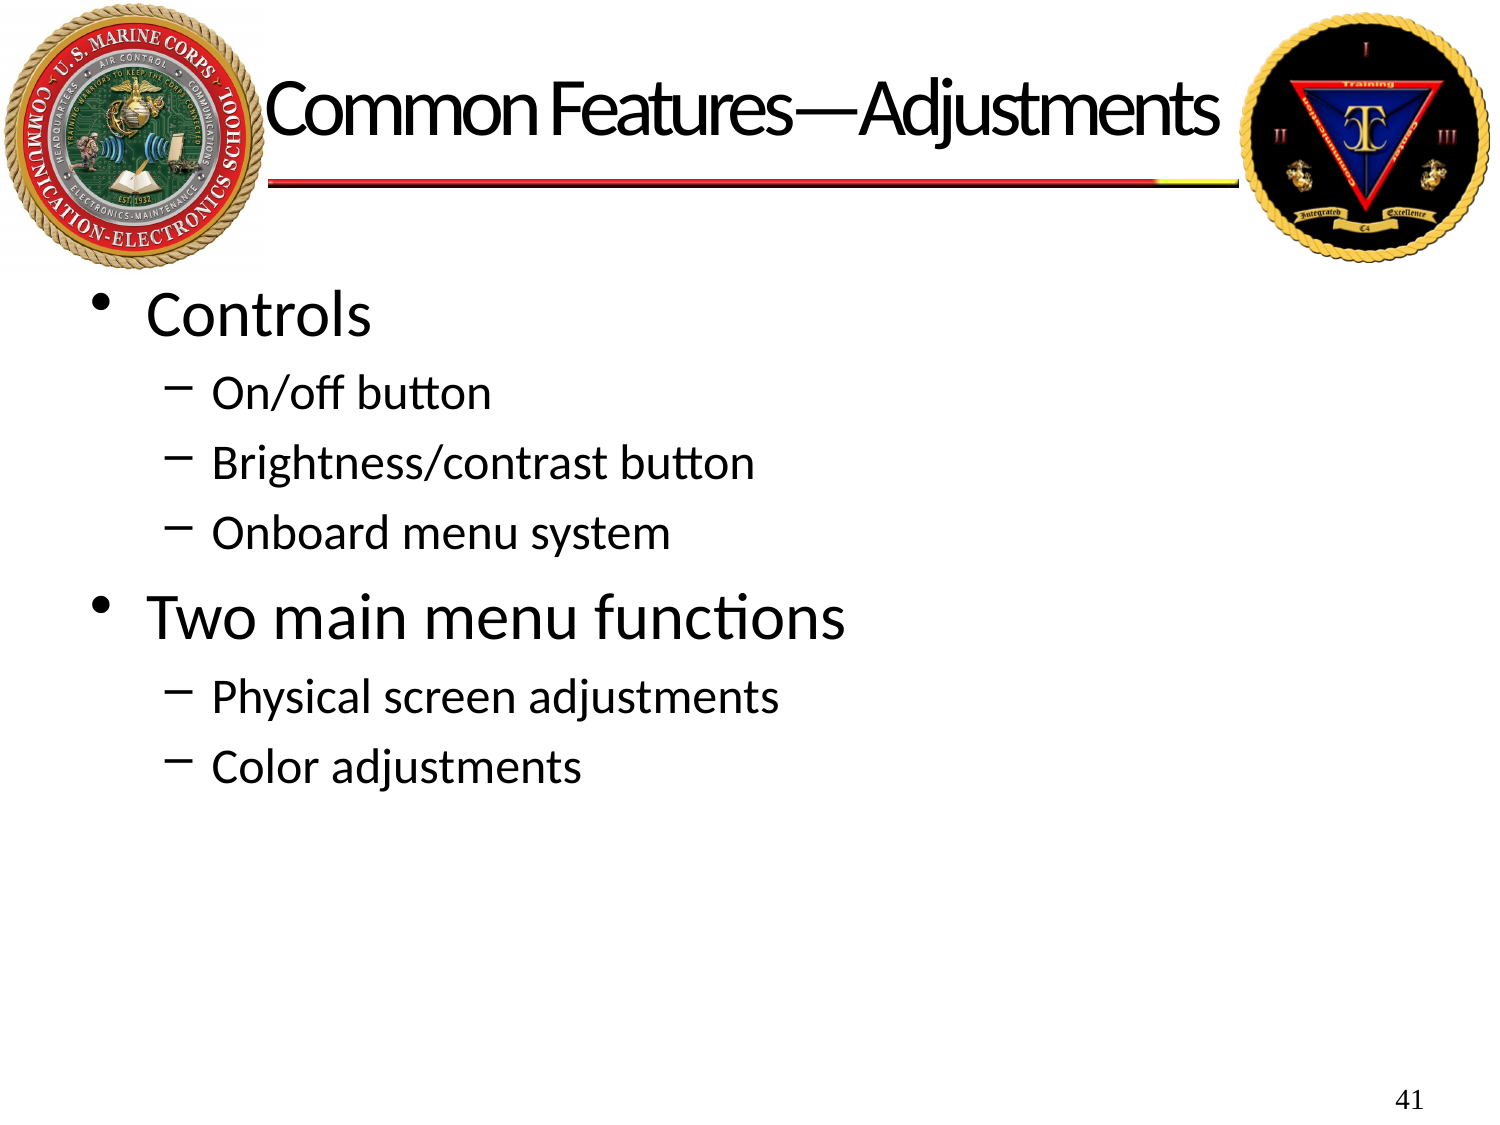

# Common Features—Adjustments
Controls
On/off button
Brightness/contrast button
Onboard menu system
Two main menu functions
Physical screen adjustments
Color adjustments